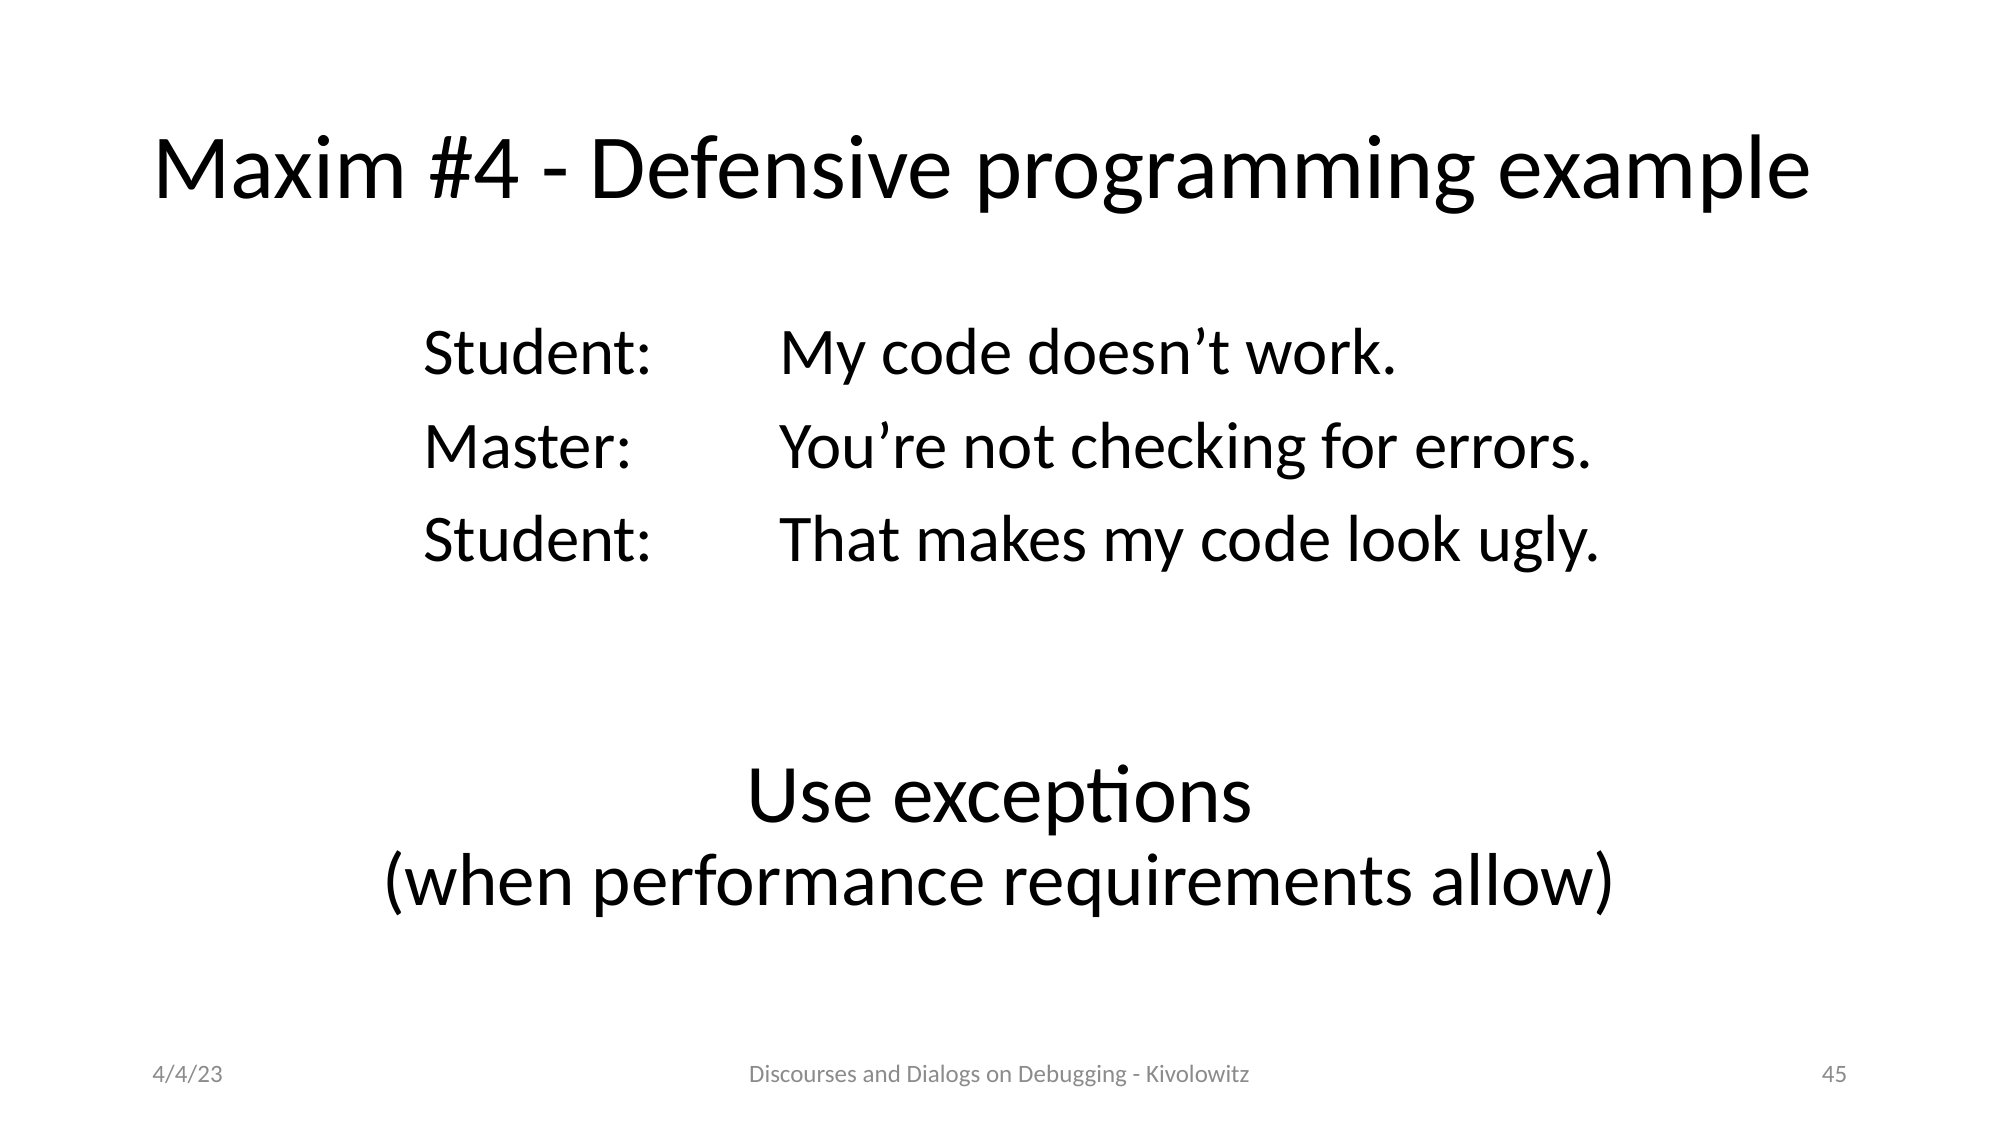

# Maxim #4 - Defensive programming example
Student:	My code doesn’t work.
Master:	You’re not checking for errors.
Student:	That makes my code look ugly.
Use exceptions
(when performance requirements allow)
4/4/23
Discourses and Dialogs on Debugging - Kivolowitz
45